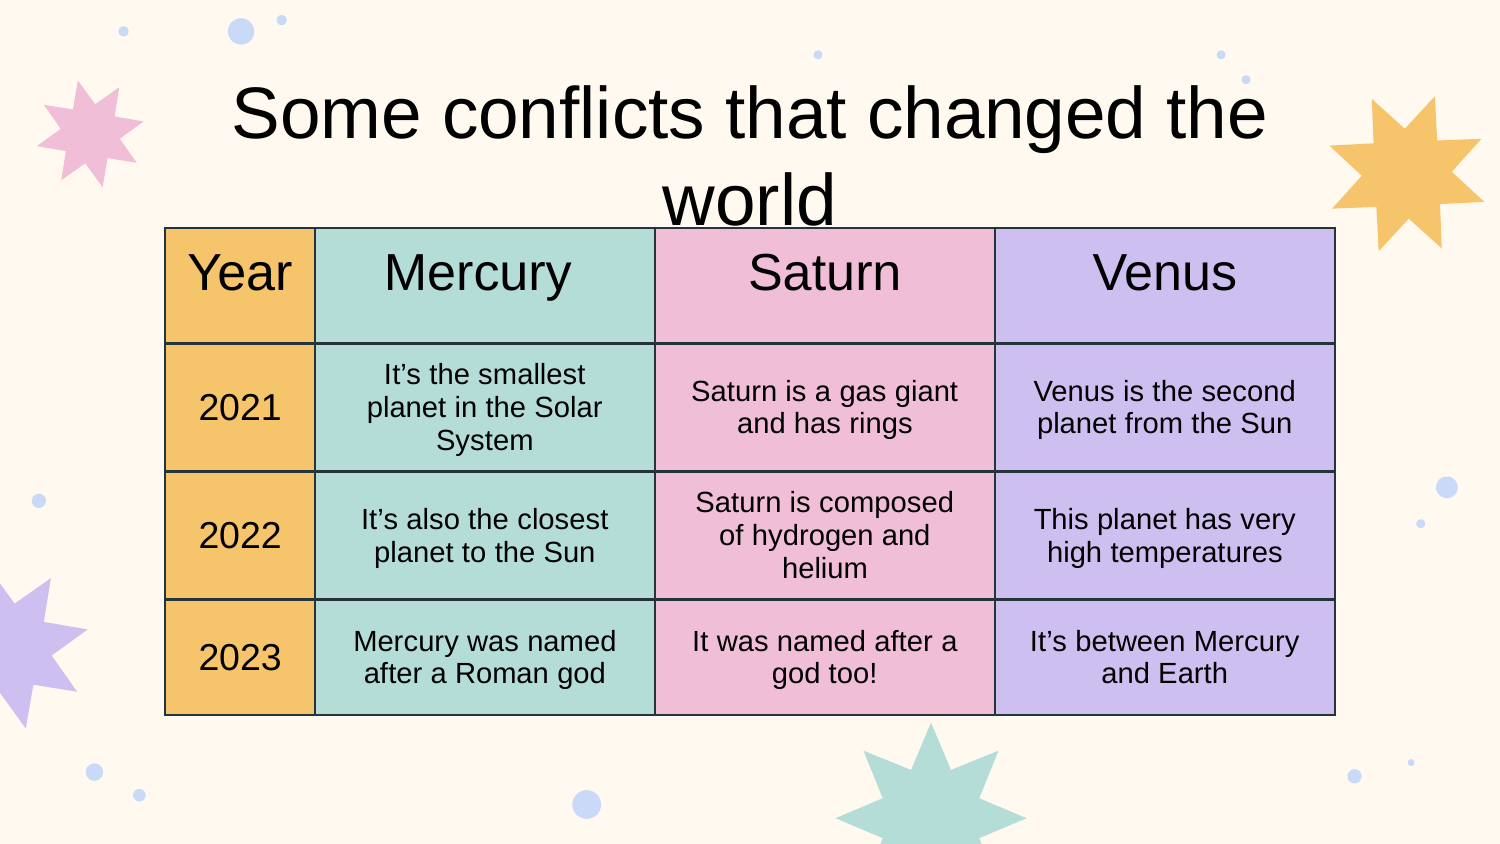

# Some conflicts that changed the world
| Year | Mercury | Saturn | Venus |
| --- | --- | --- | --- |
| 2021 | It’s the smallest planet in the Solar System | Saturn is a gas giant and has rings | Venus is the second planet from the Sun |
| 2022 | It’s also the closest planet to the Sun | Saturn is composed of hydrogen and helium | This planet has very high temperatures |
| 2023 | Mercury was named after a Roman god | It was named after a god too! | It’s between Mercury and Earth |